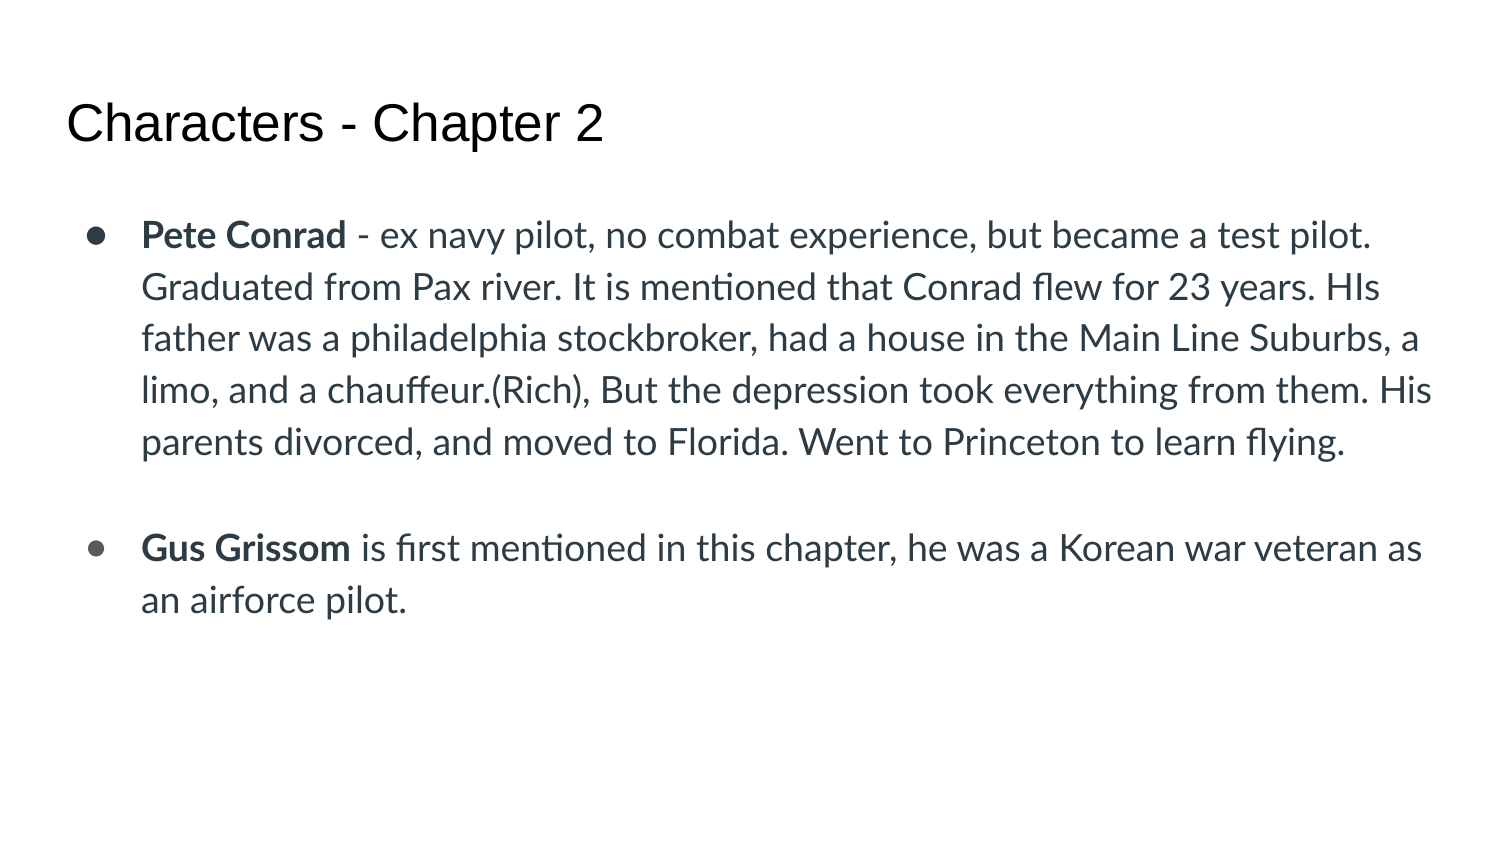

# Characters - Chapter 2
Pete Conrad - ex navy pilot, no combat experience, but became a test pilot. Graduated from Pax river. It is mentioned that Conrad flew for 23 years. HIs father was a philadelphia stockbroker, had a house in the Main Line Suburbs, a limo, and a chauffeur.(Rich), But the depression took everything from them. His parents divorced, and moved to Florida. Went to Princeton to learn flying.

Gus Grissom is first mentioned in this chapter, he was a Korean war veteran as an airforce pilot.